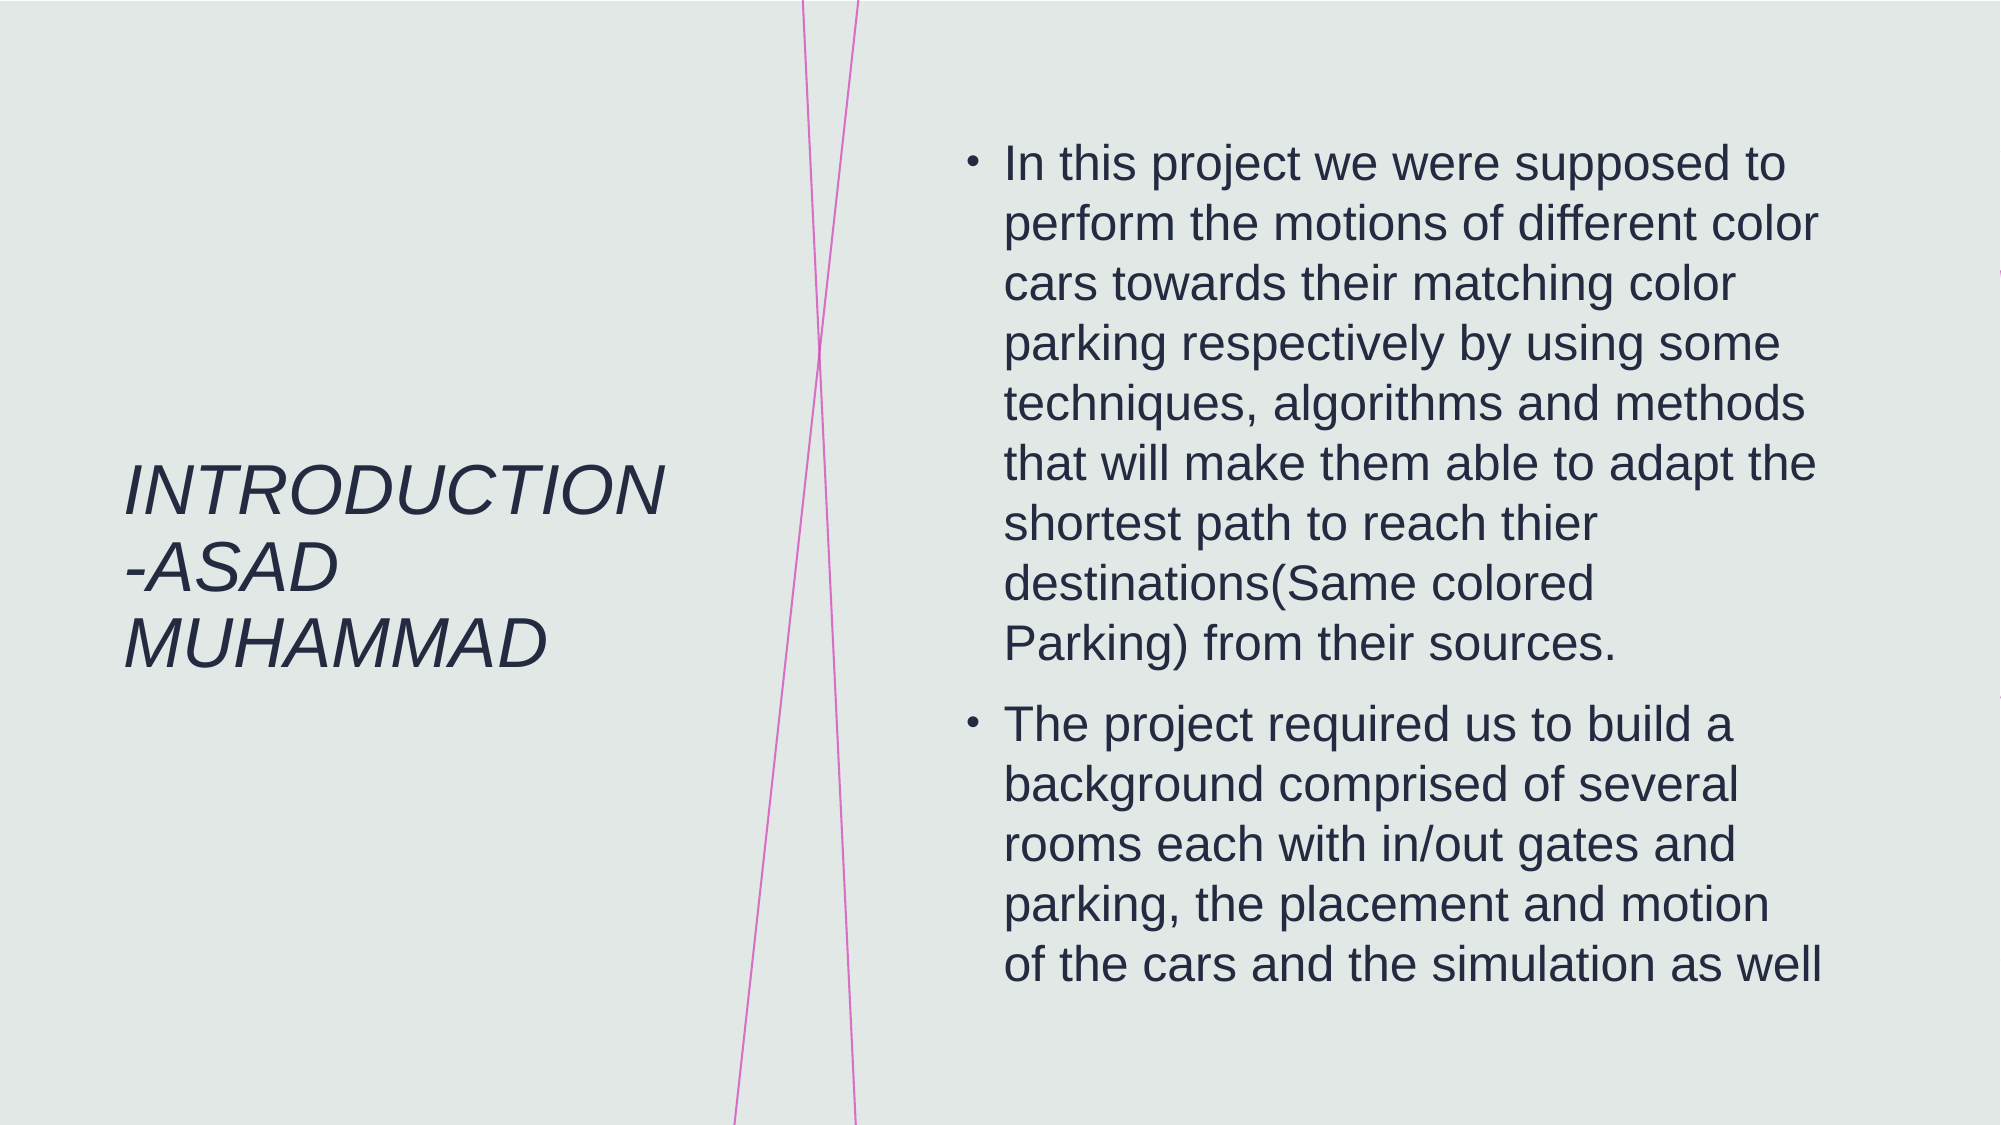

In this project we were supposed to perform the motions of different color cars towards their matching color parking respectively by using some techniques, algorithms and methods that will make them able to adapt the shortest path to reach thier destinations(Same colored Parking) from their sources.
The project required us to build a background comprised of several rooms each with in/out gates and parking, the placement and motion of the cars and the simulation as well
# Introduction -Asad Muhammad